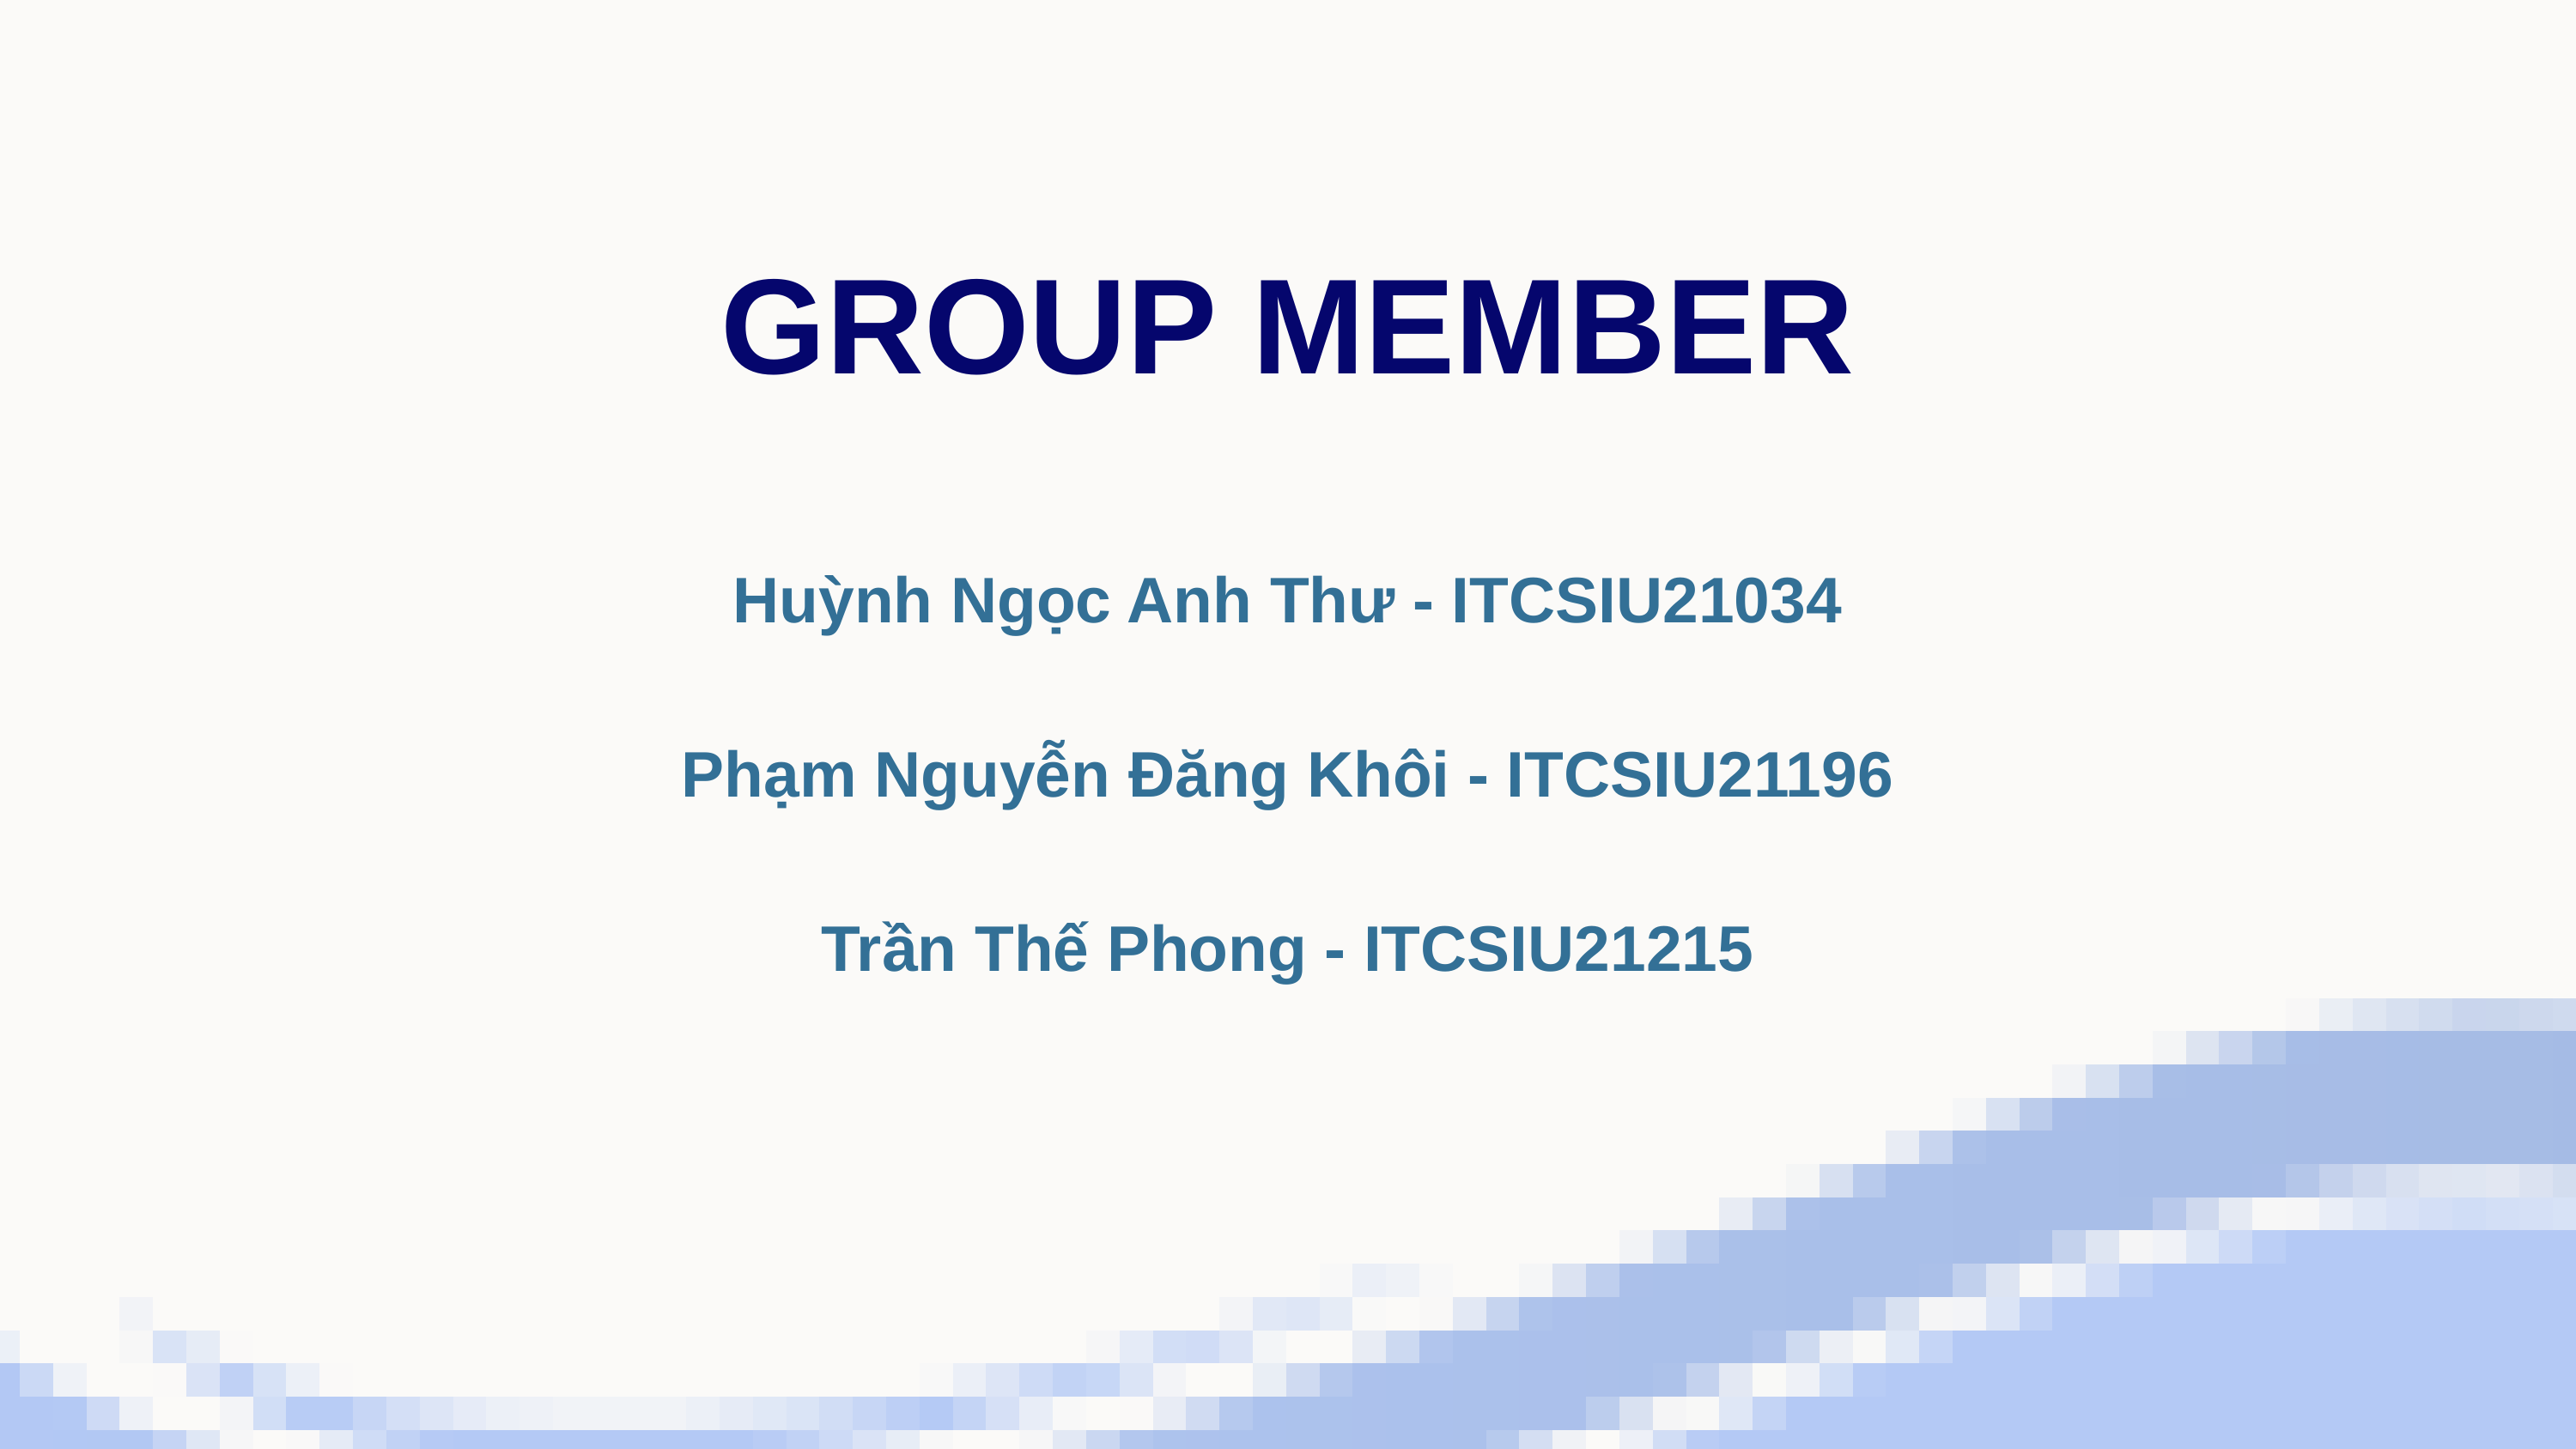

GROUP MEMBER
Huỳnh Ngọc Anh Thư - ITCSIU21034
Phạm Nguyễn Đăng Khôi - ITCSIU21196
Trần Thế Phong - ITCSIU21215